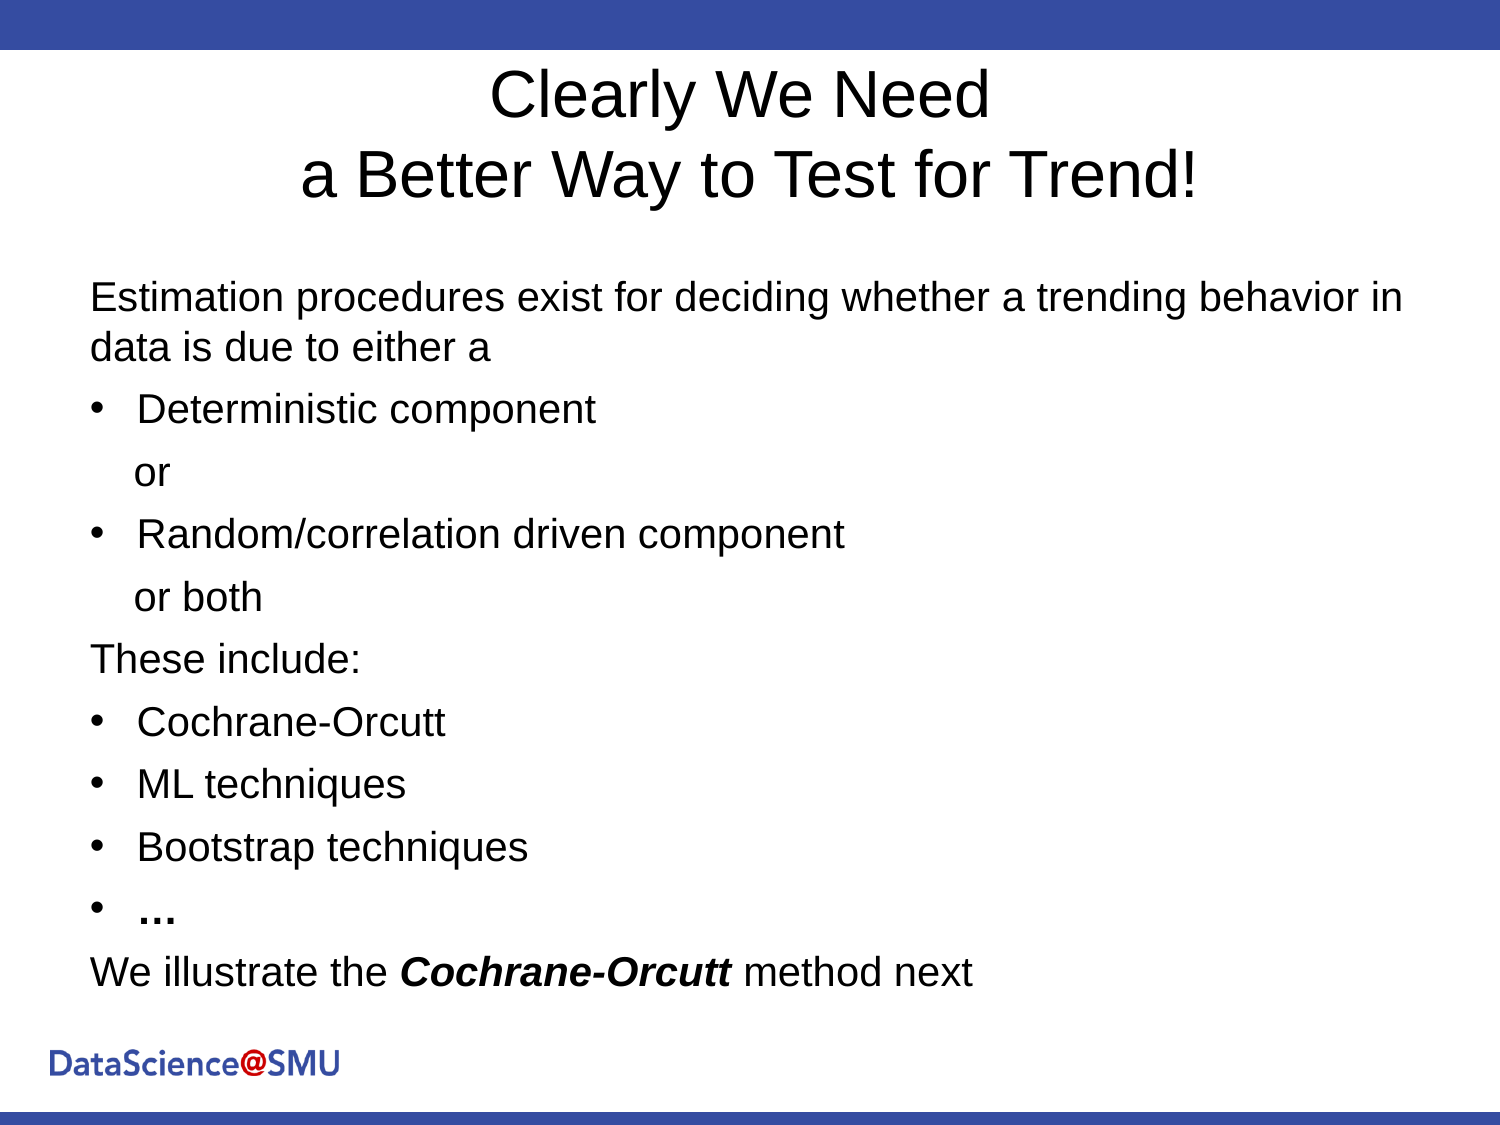

# Clearly We Need a Better Way to Test for Trend!
Estimation procedures exist for deciding whether a trending behavior in data is due to either a
Deterministic component
or
Random/correlation driven component
or both
These include:
Cochrane-Orcutt
ML techniques
Bootstrap techniques
…
We illustrate the Cochrane-Orcutt method next